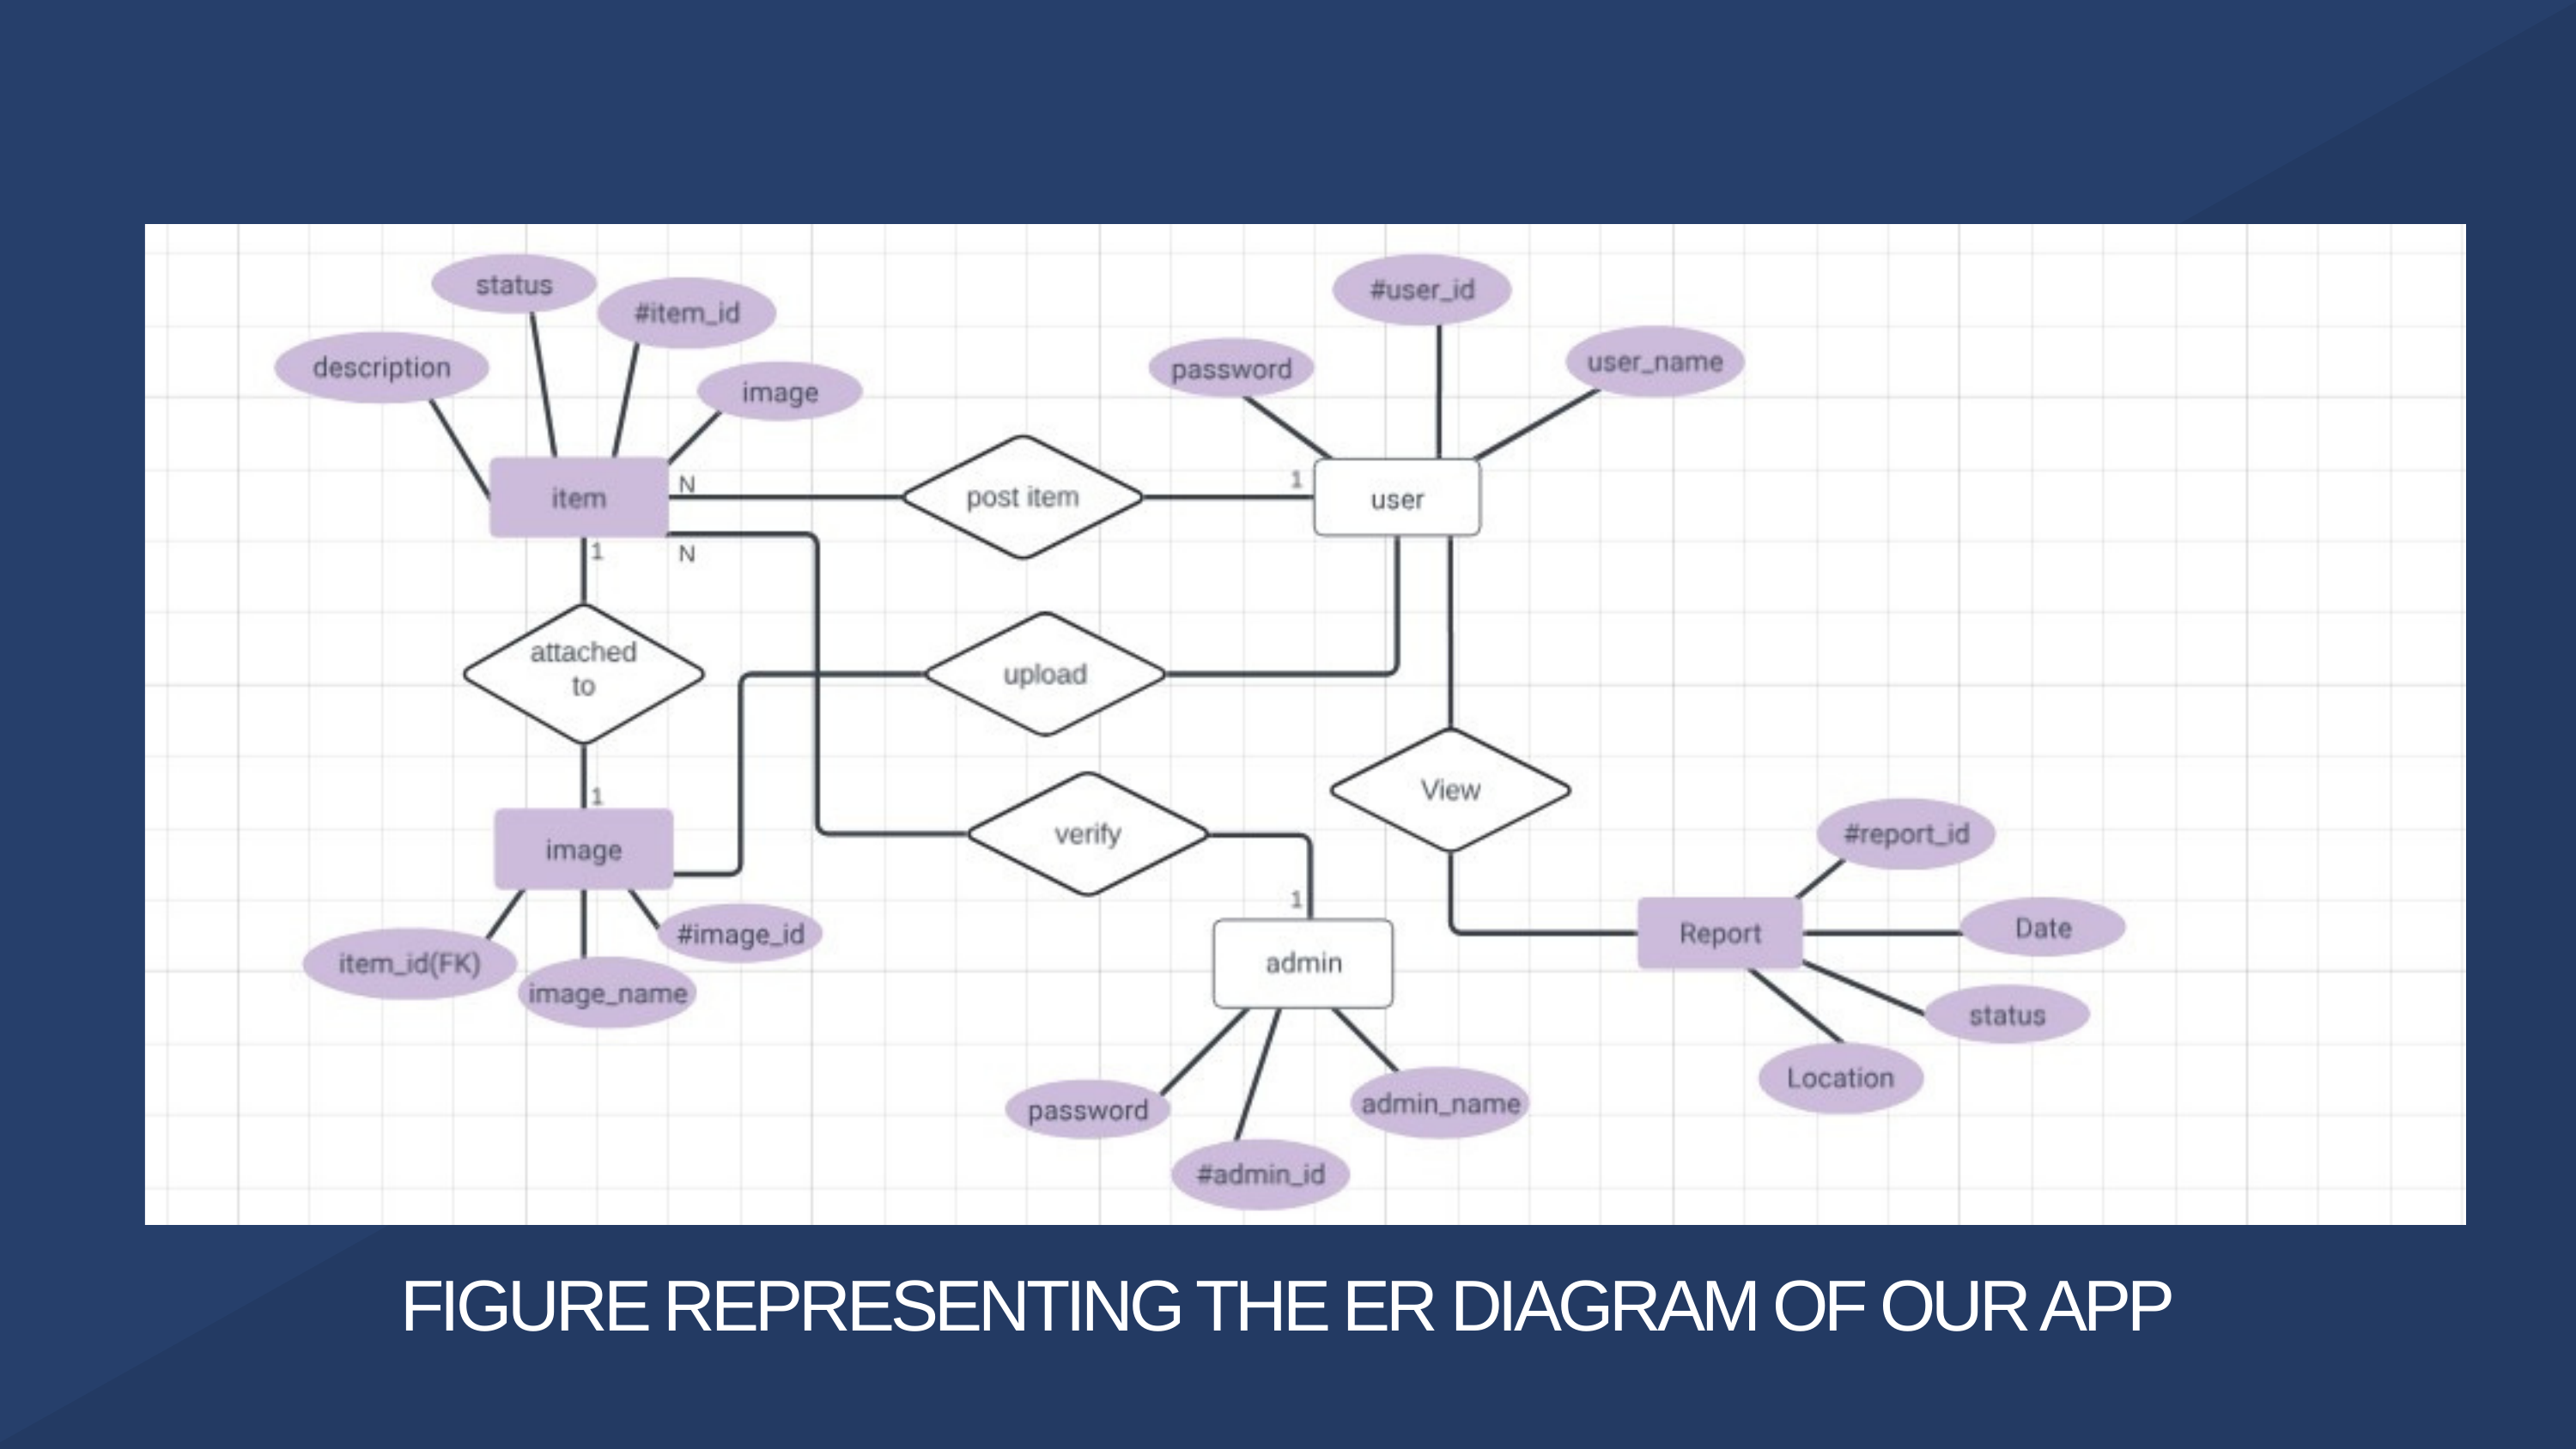

FIGURE REPRESENTING THE ER DIAGRAM OF OUR APP